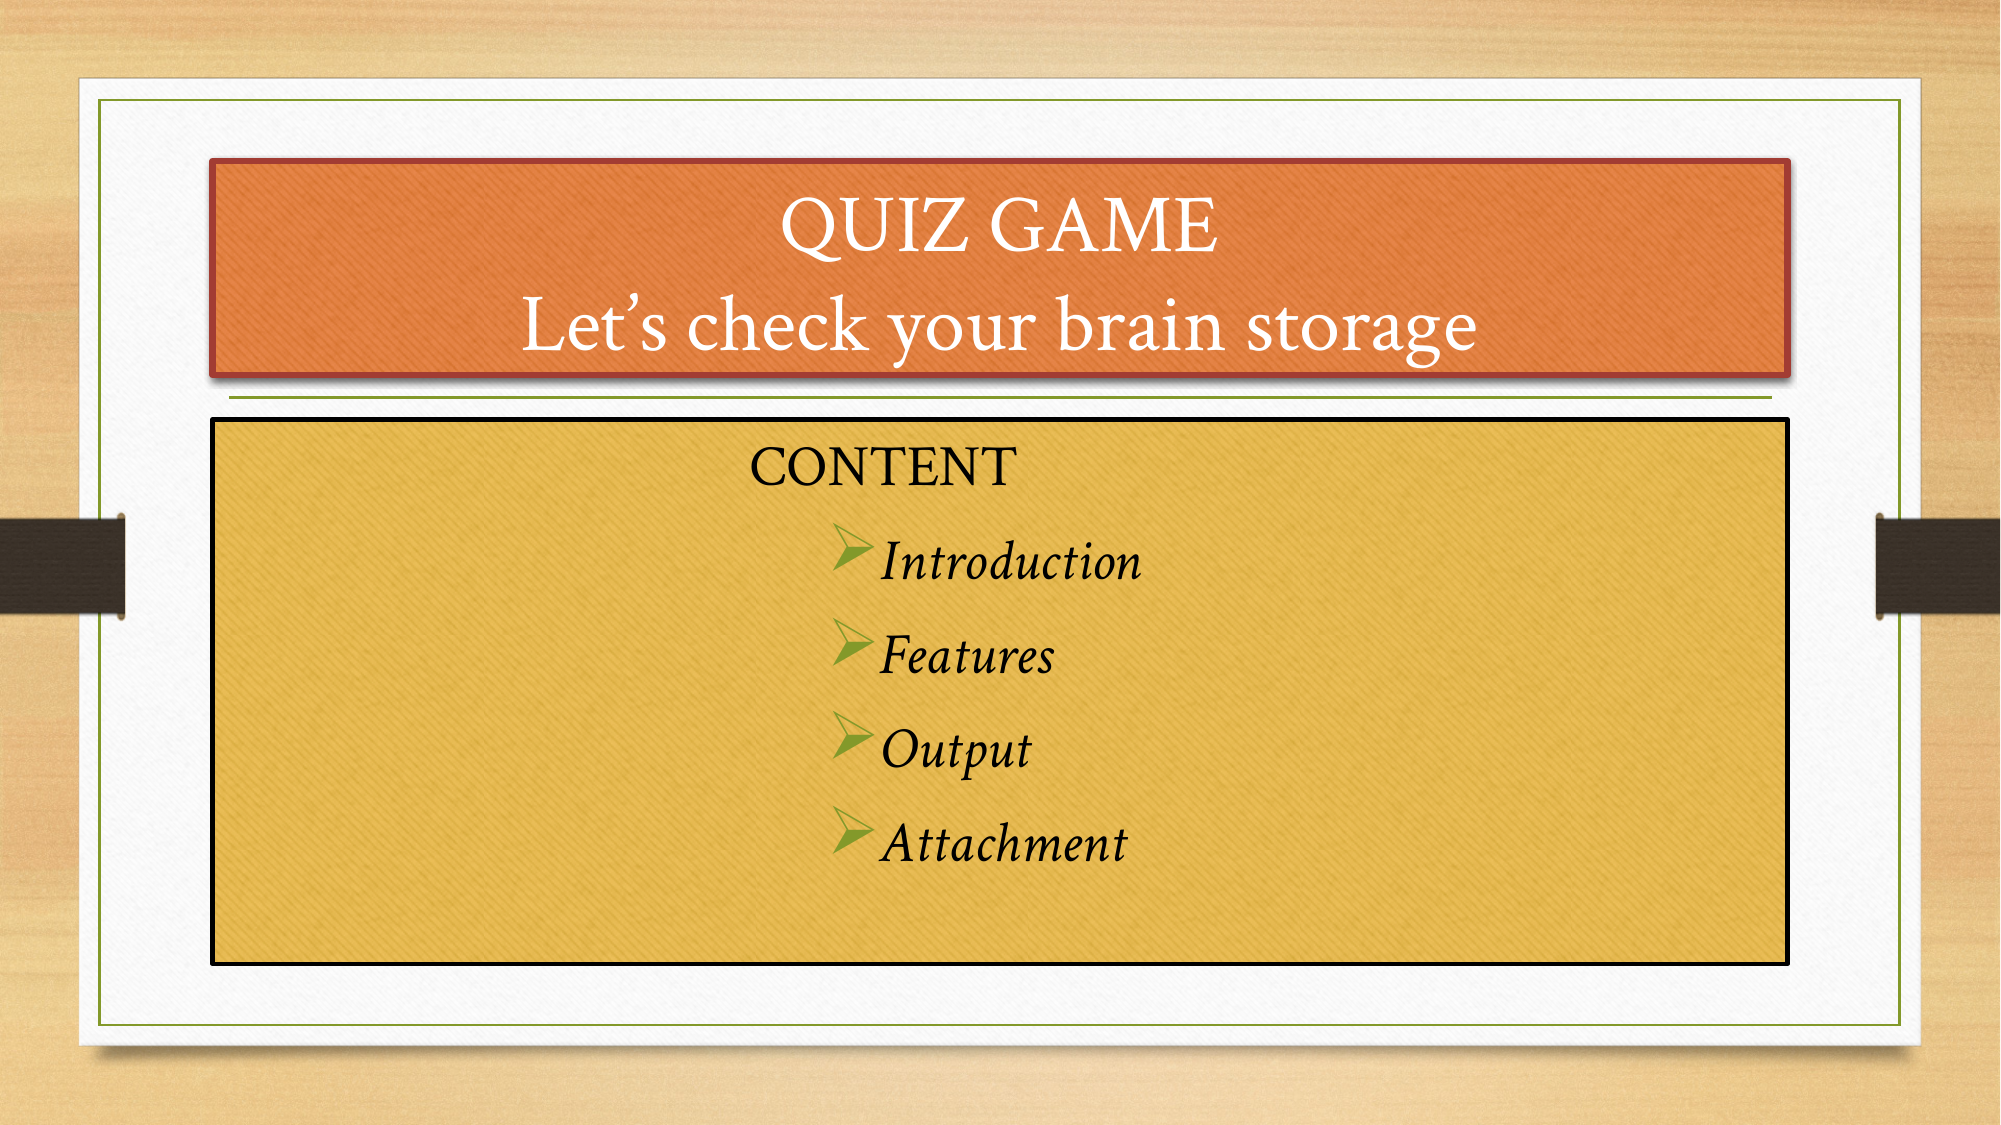

# QUIZ GAME Let’s check your brain storage
 CONTENT
Introduction
Features
Output
Attachment